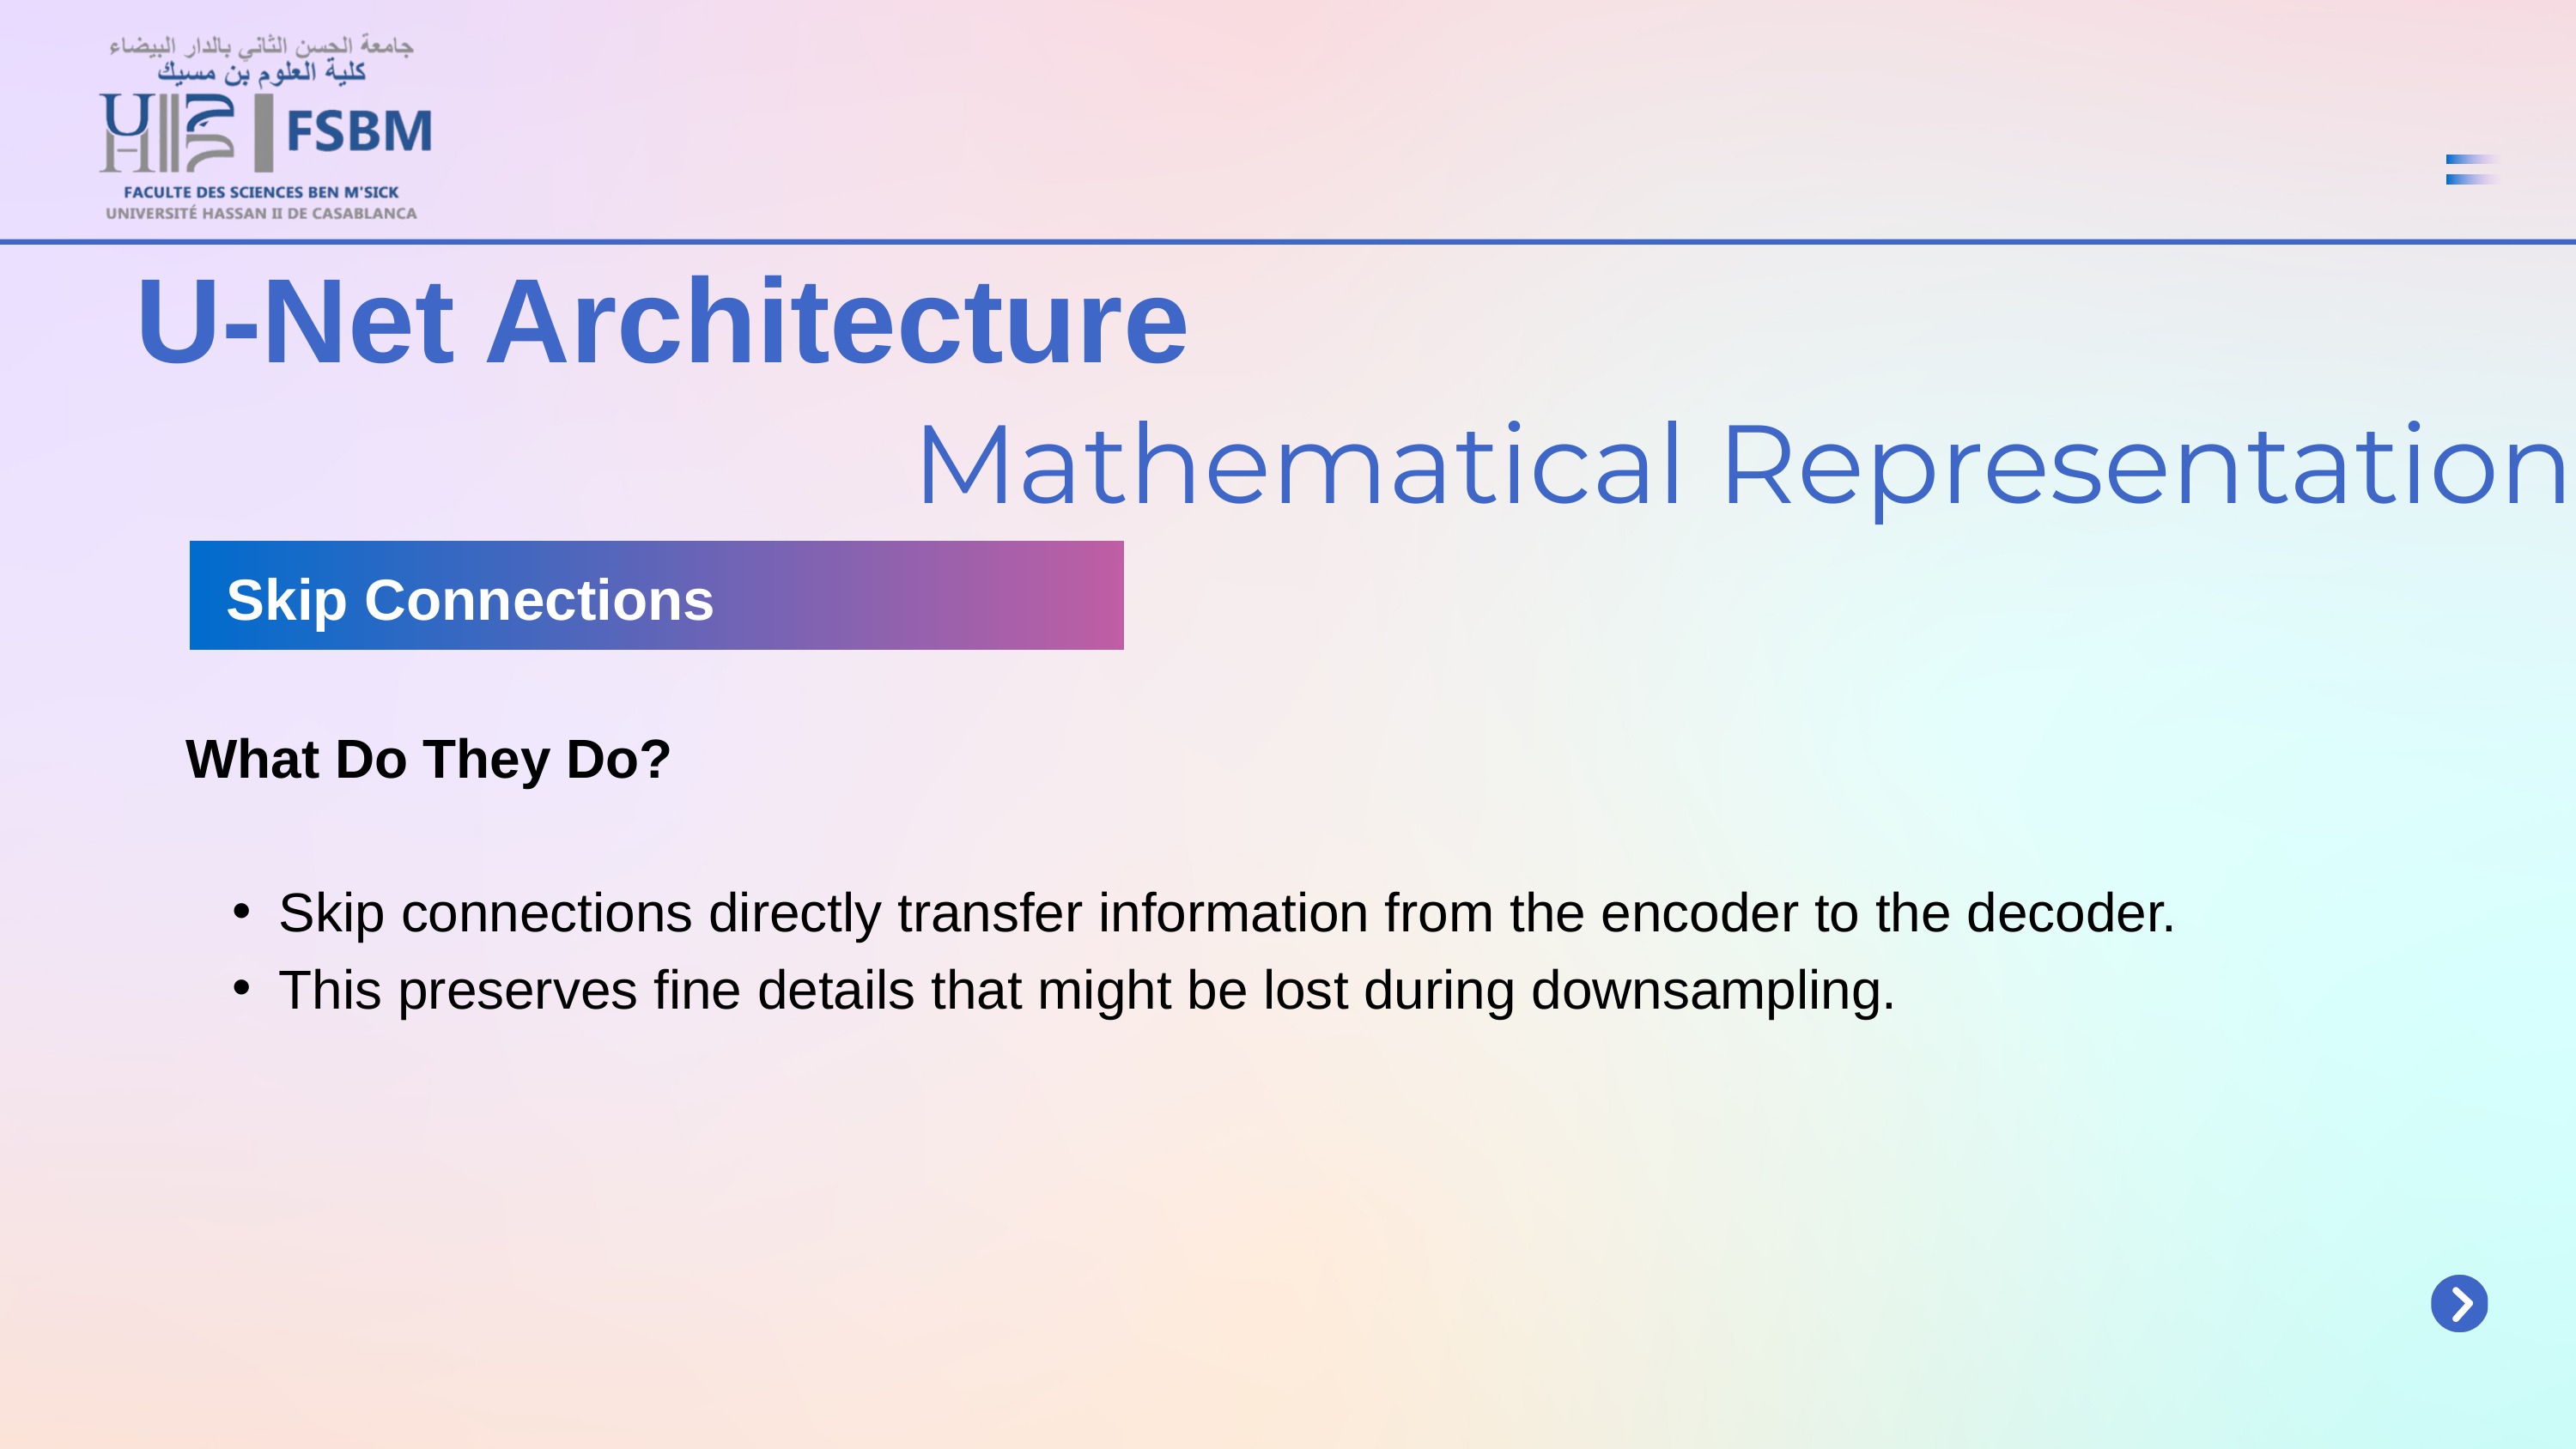

U-Net Architecture
Mathematical Representation

Skip Connections
What Do They Do?

Skip connections directly transfer information from the encoder to the decoder.
This preserves fine details that might be lost during downsampling.